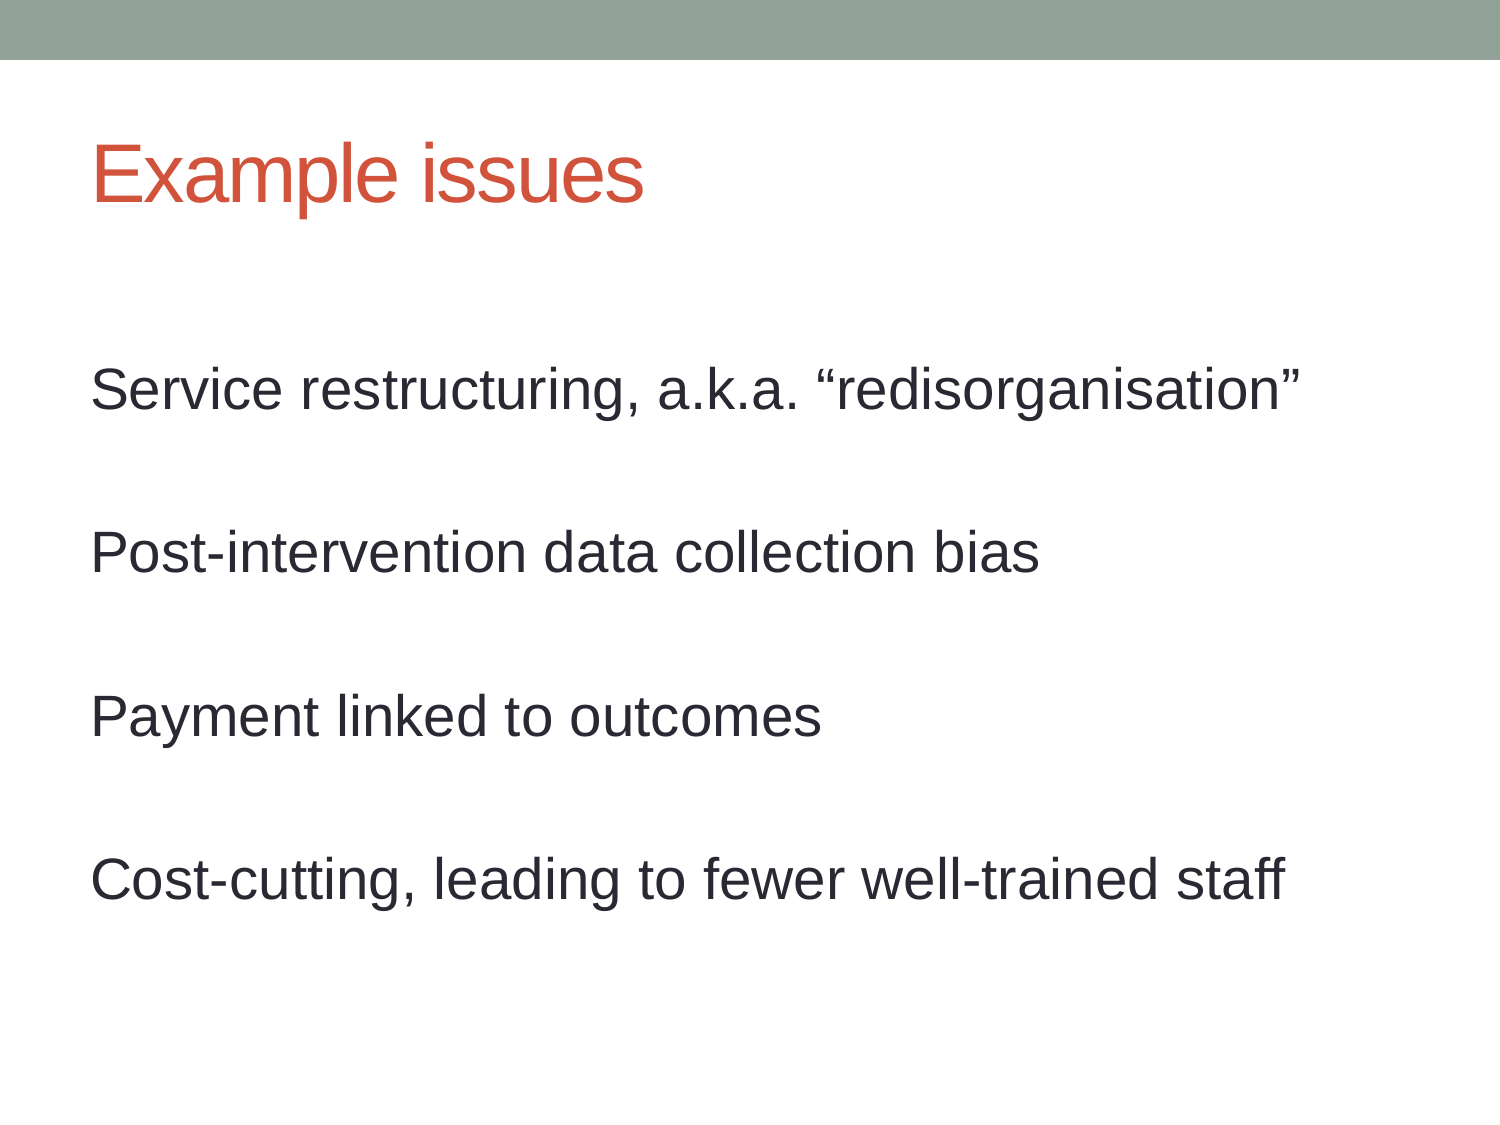

# Example issues

Service restructuring, a.k.a. “redisorganisation”

Post-intervention data collection bias

Payment linked to outcomes

Cost-cutting, leading to fewer well-trained staff